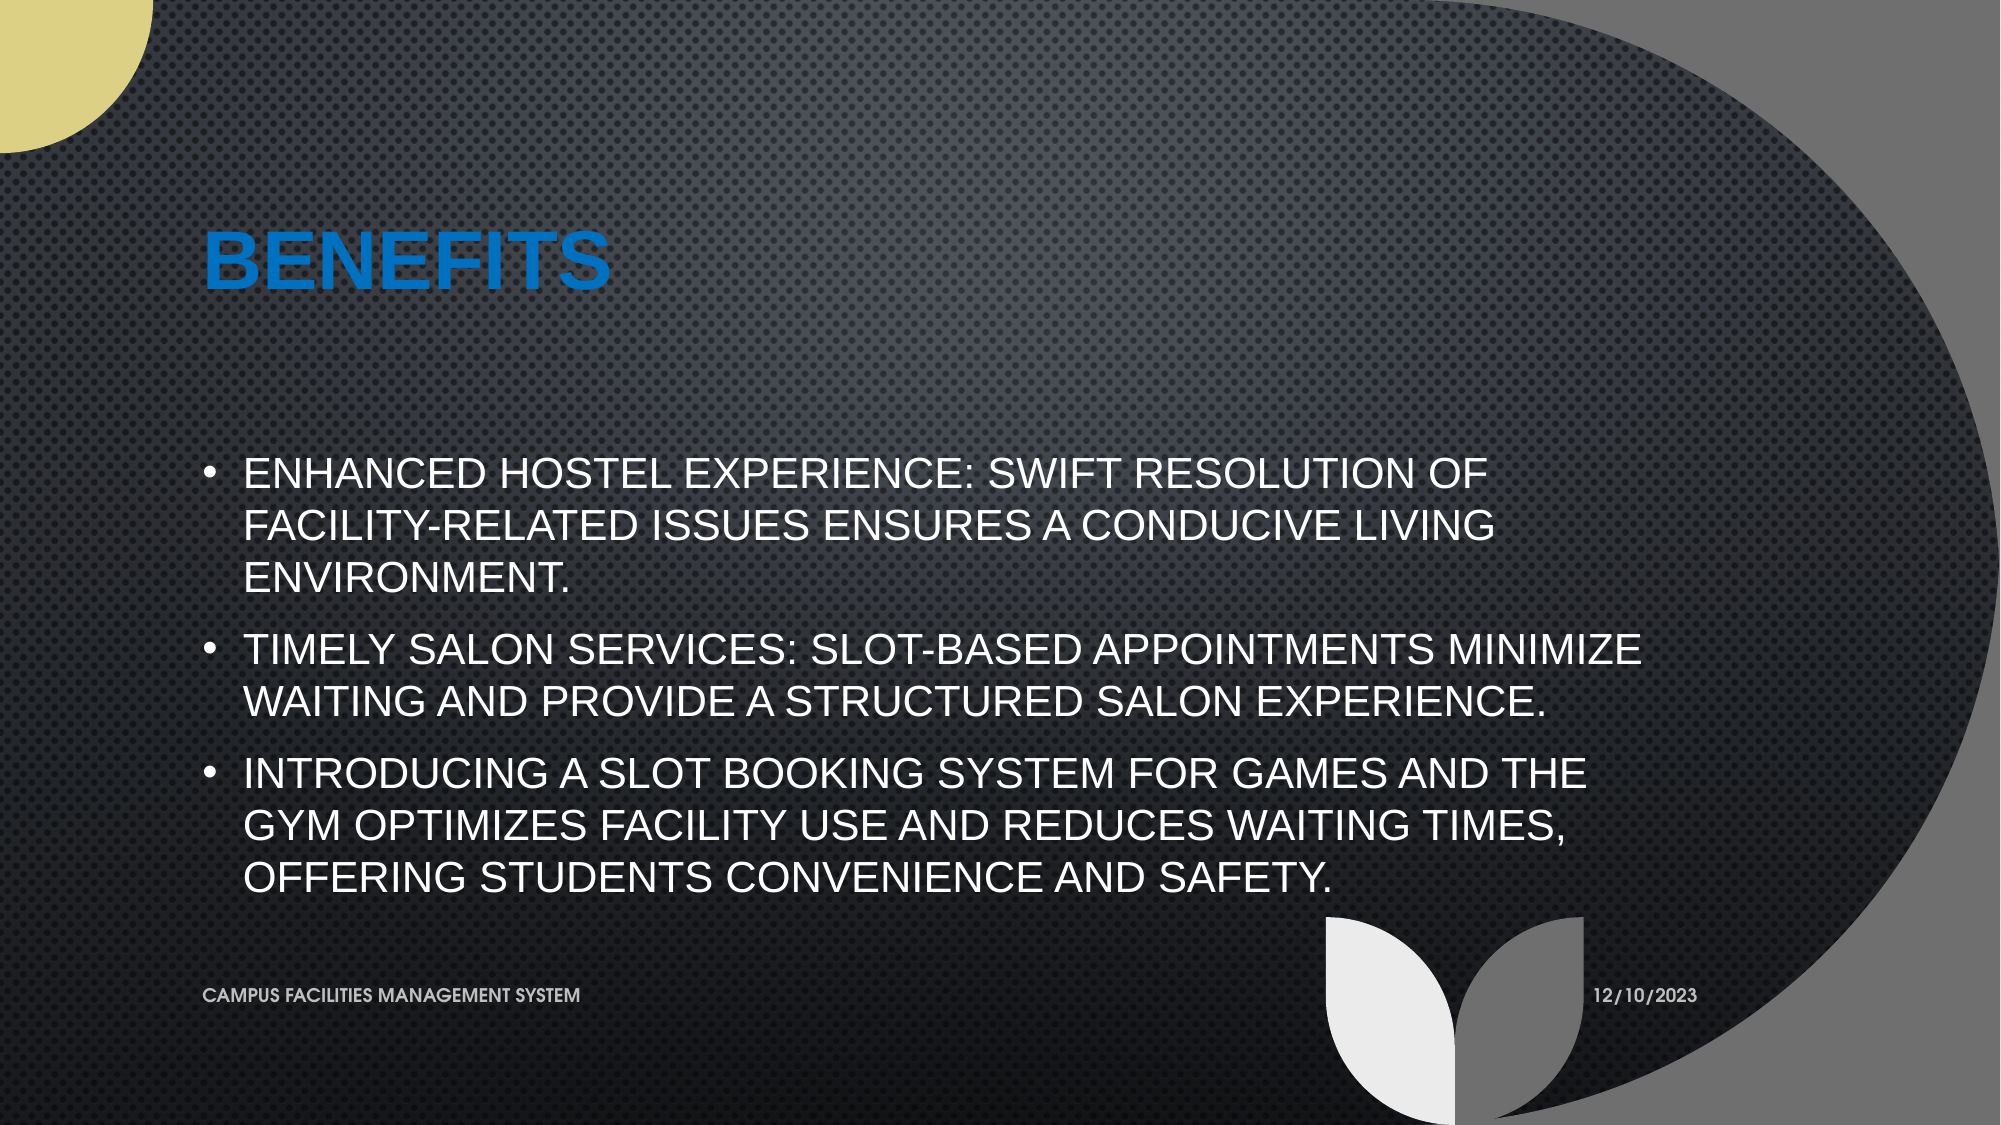

# Benefits
Enhanced Hostel Experience: Swift resolution of facility-related issues ensures a conducive living environment.
Timely Salon Services: Slot-based appointments minimize waiting and provide a structured salon experience.
Introducing a slot booking system for games and the gym optimizes facility use and reduces waiting times, offering students convenience and safety.
CAMPUS FACILITIES MANAGEMENT SYSTEM
12/10/2023
8